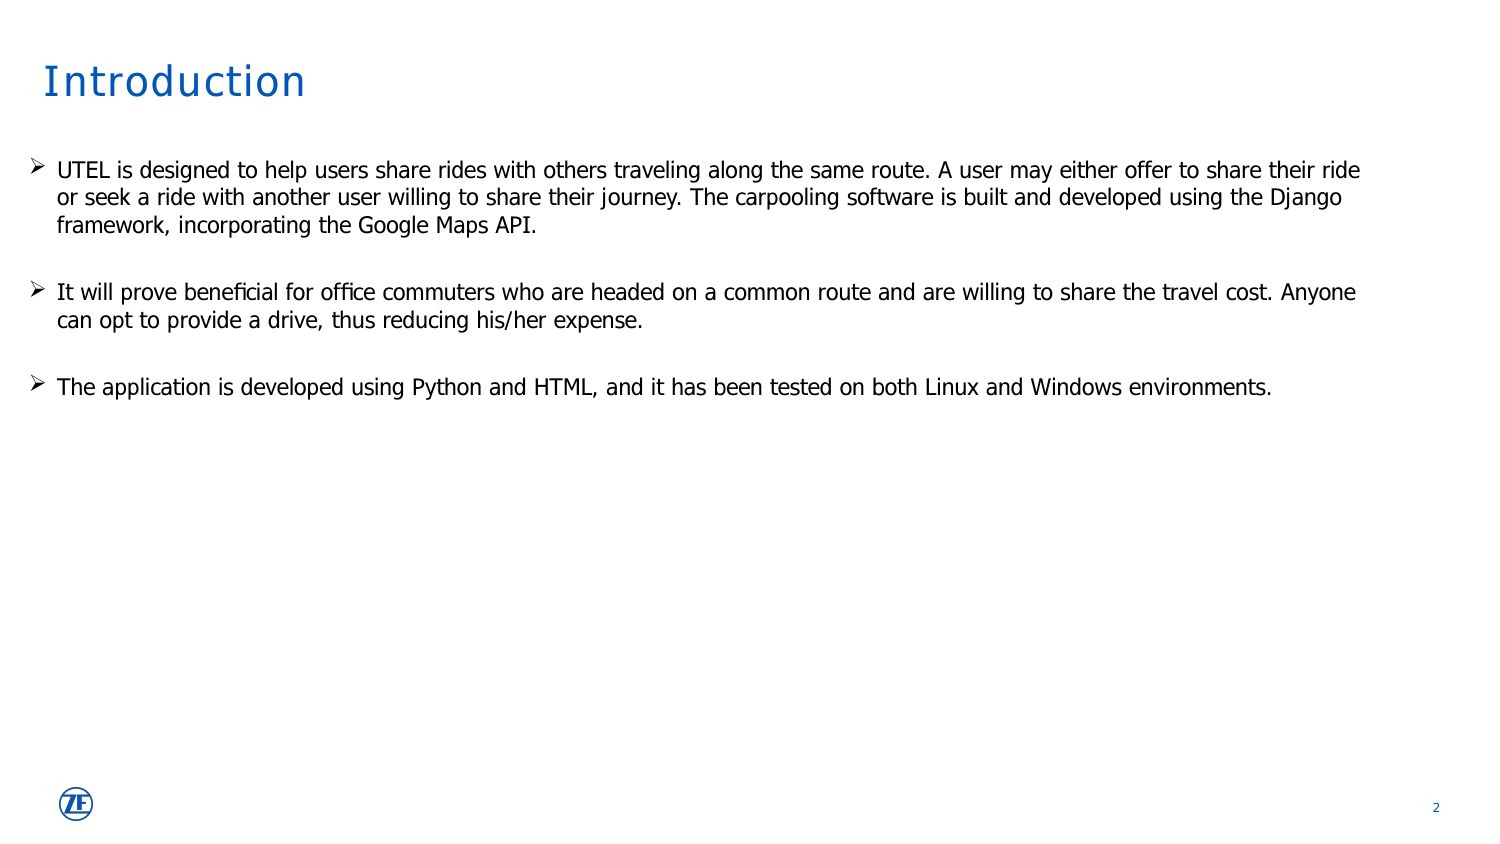

Introduction
UTEL is designed to help users share rides with others traveling along the same route. A user may either offer to share their ride or seek a ride with another user willing to share their journey. The carpooling software is built and developed using the Django framework, incorporating the Google Maps API.

It will prove beneficial for office commuters who are headed on a common route and are willing to share the travel cost. Anyone can opt to provide a drive, thus reducing his/her expense.

The application is developed using Python and HTML, and it has been tested on both Linux and Windows environments.
2